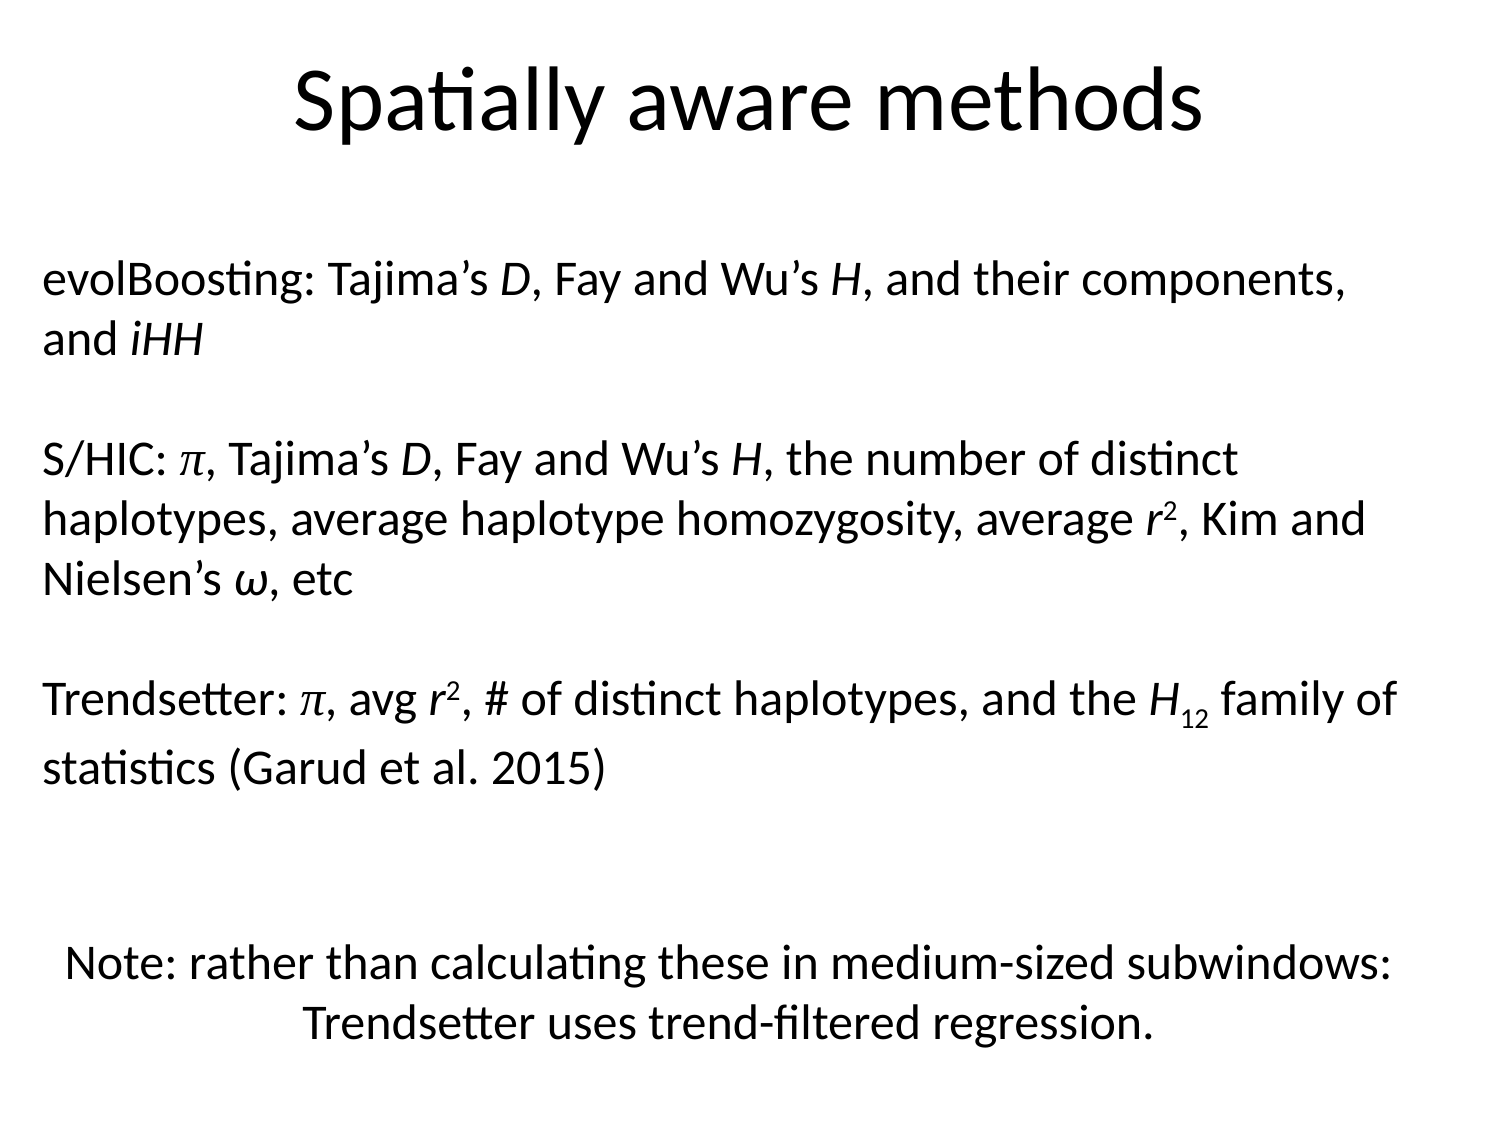

Spatially aware methods
evolBoosting: Tajima’s D, Fay and Wu’s H, and their components, and iHH

S/HIC: π, Tajima’s D, Fay and Wu’s H, the number of distinct haplotypes, average haplotype homozygosity, average r2, Kim and Nielsen’s ω, etc

Trendsetter: π, avg r2, # of distinct haplotypes, and the H12 family of statistics (Garud et al. 2015)
Note: rather than calculating these in medium-sized subwindows: Trendsetter uses trend-filtered regression.